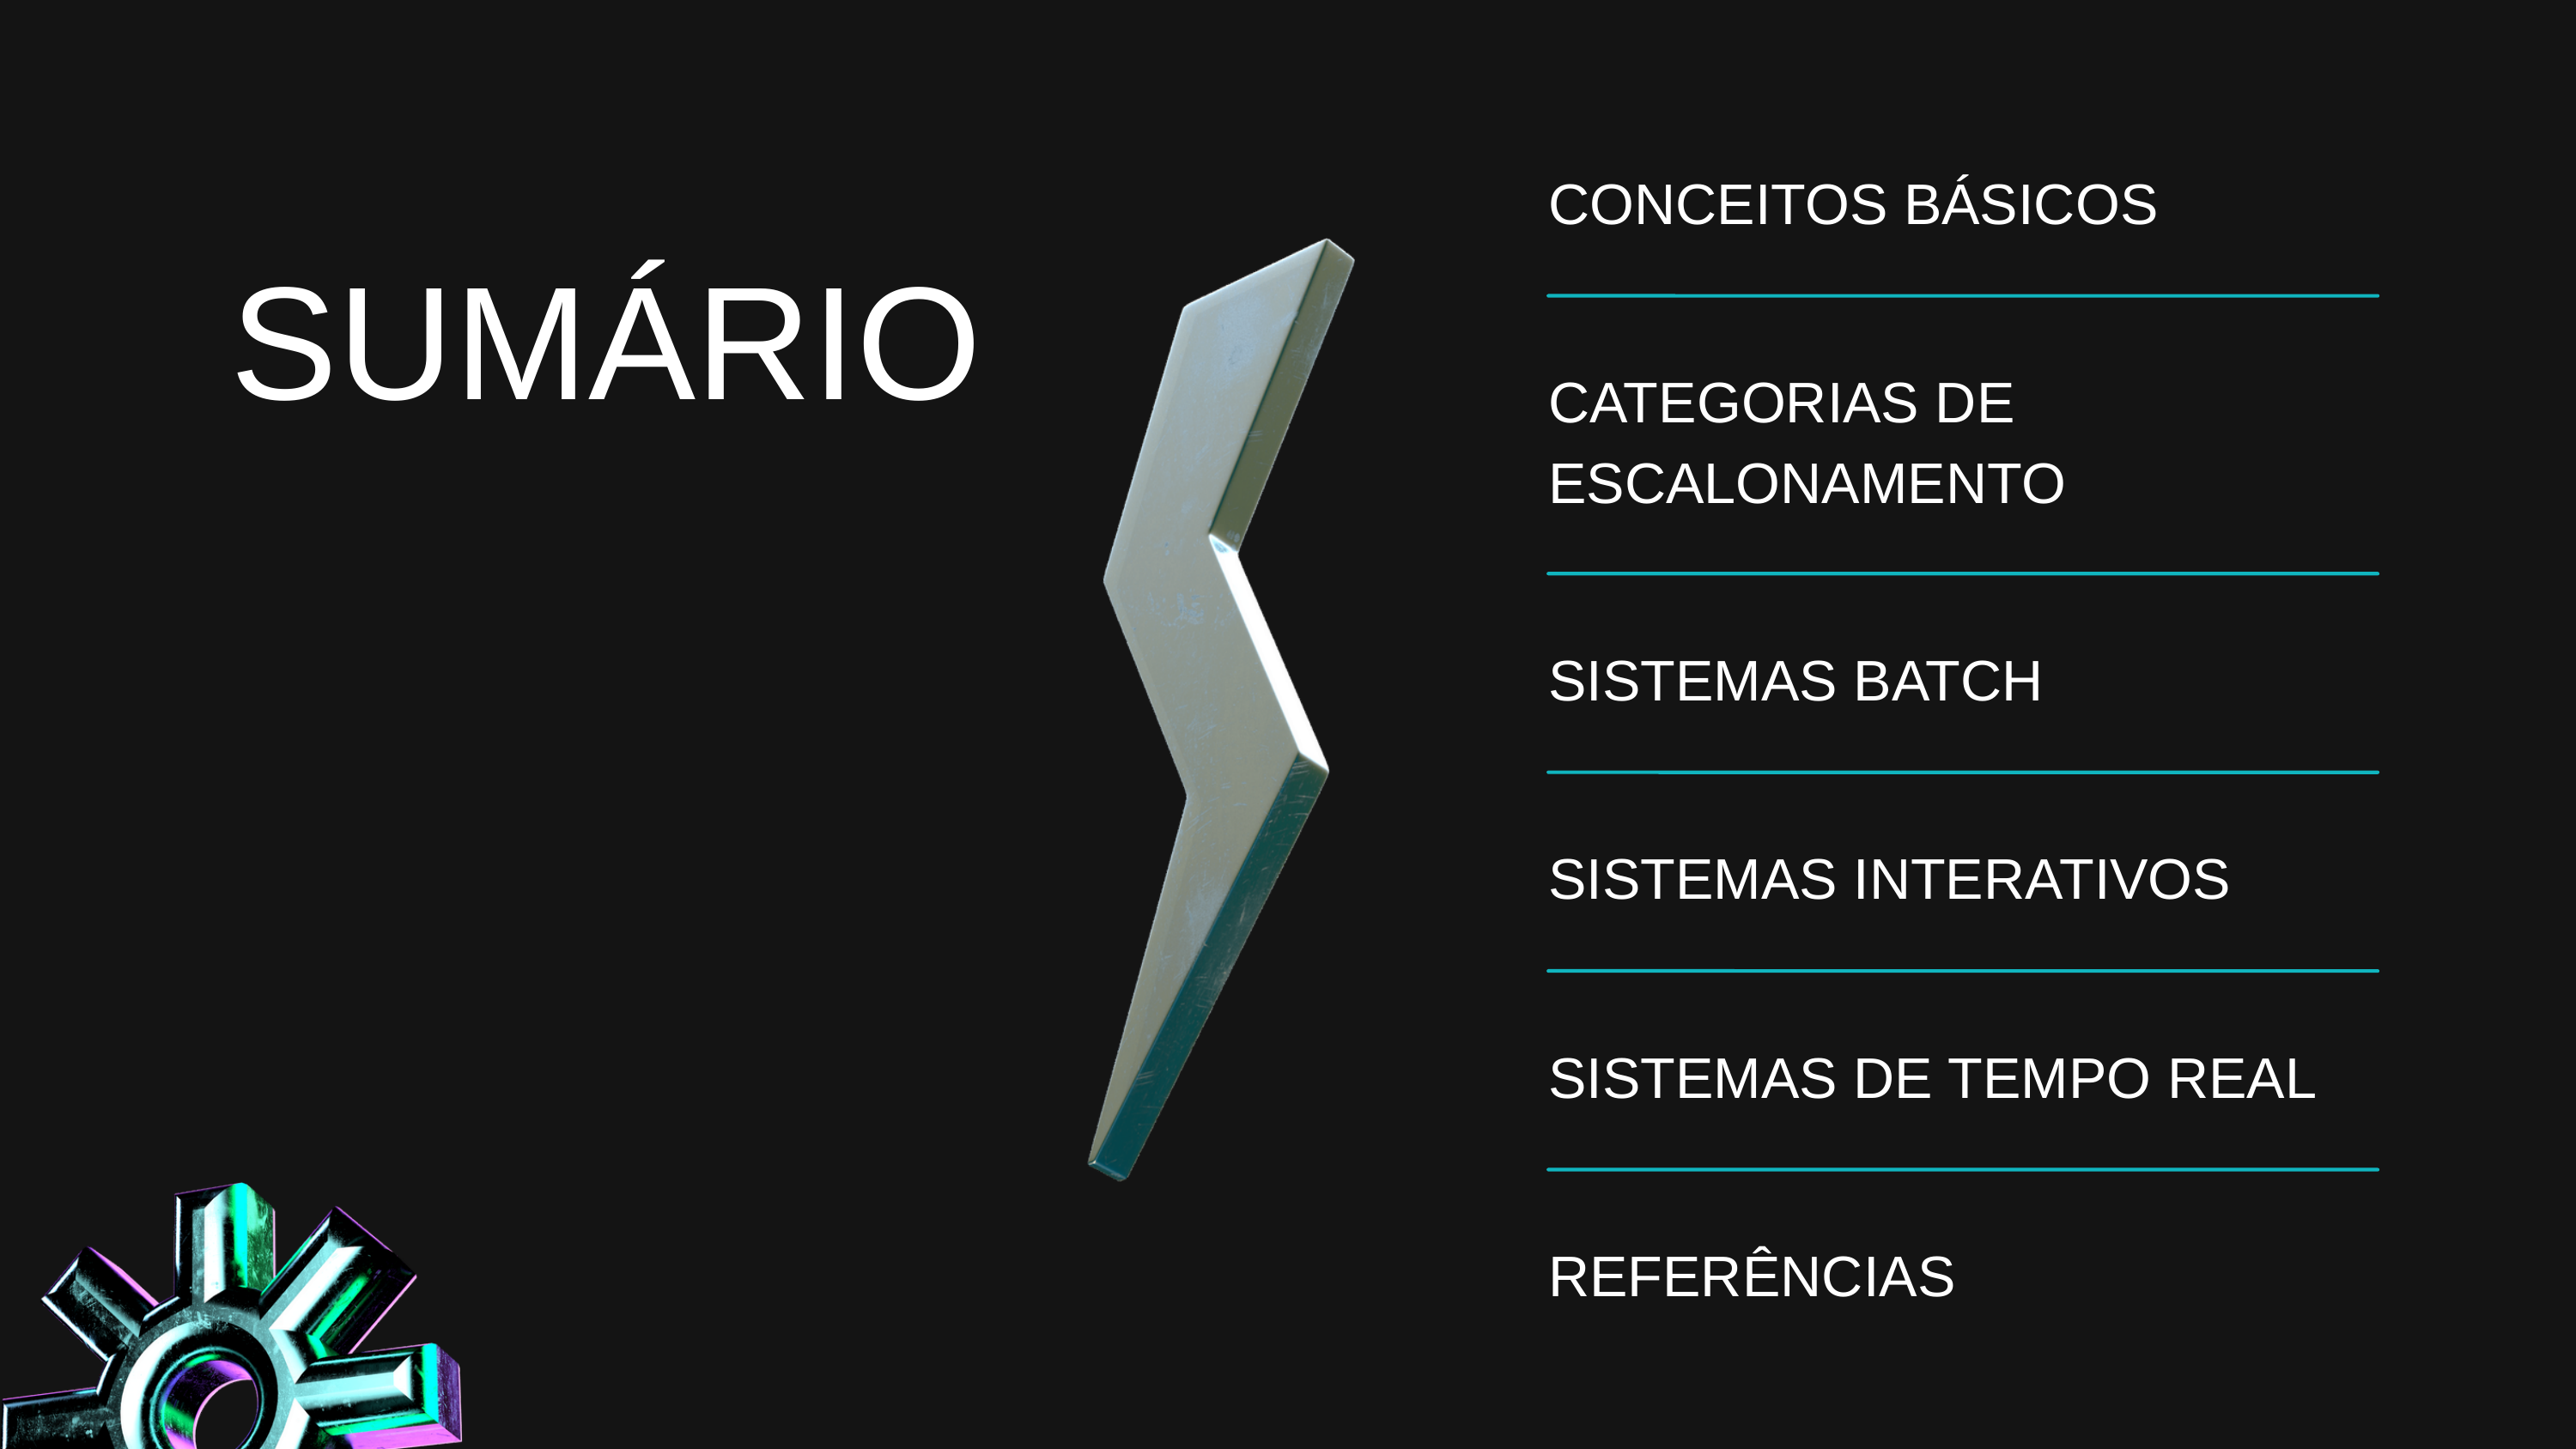

CONCEITOS BÁSICOS

CATEGORIAS DE ESCALONAMENTO

SISTEMAS BATCH

SISTEMAS INTERATIVOS

SISTEMAS DE TEMPO REAL

REFERÊNCIAS
SUMÁRIO